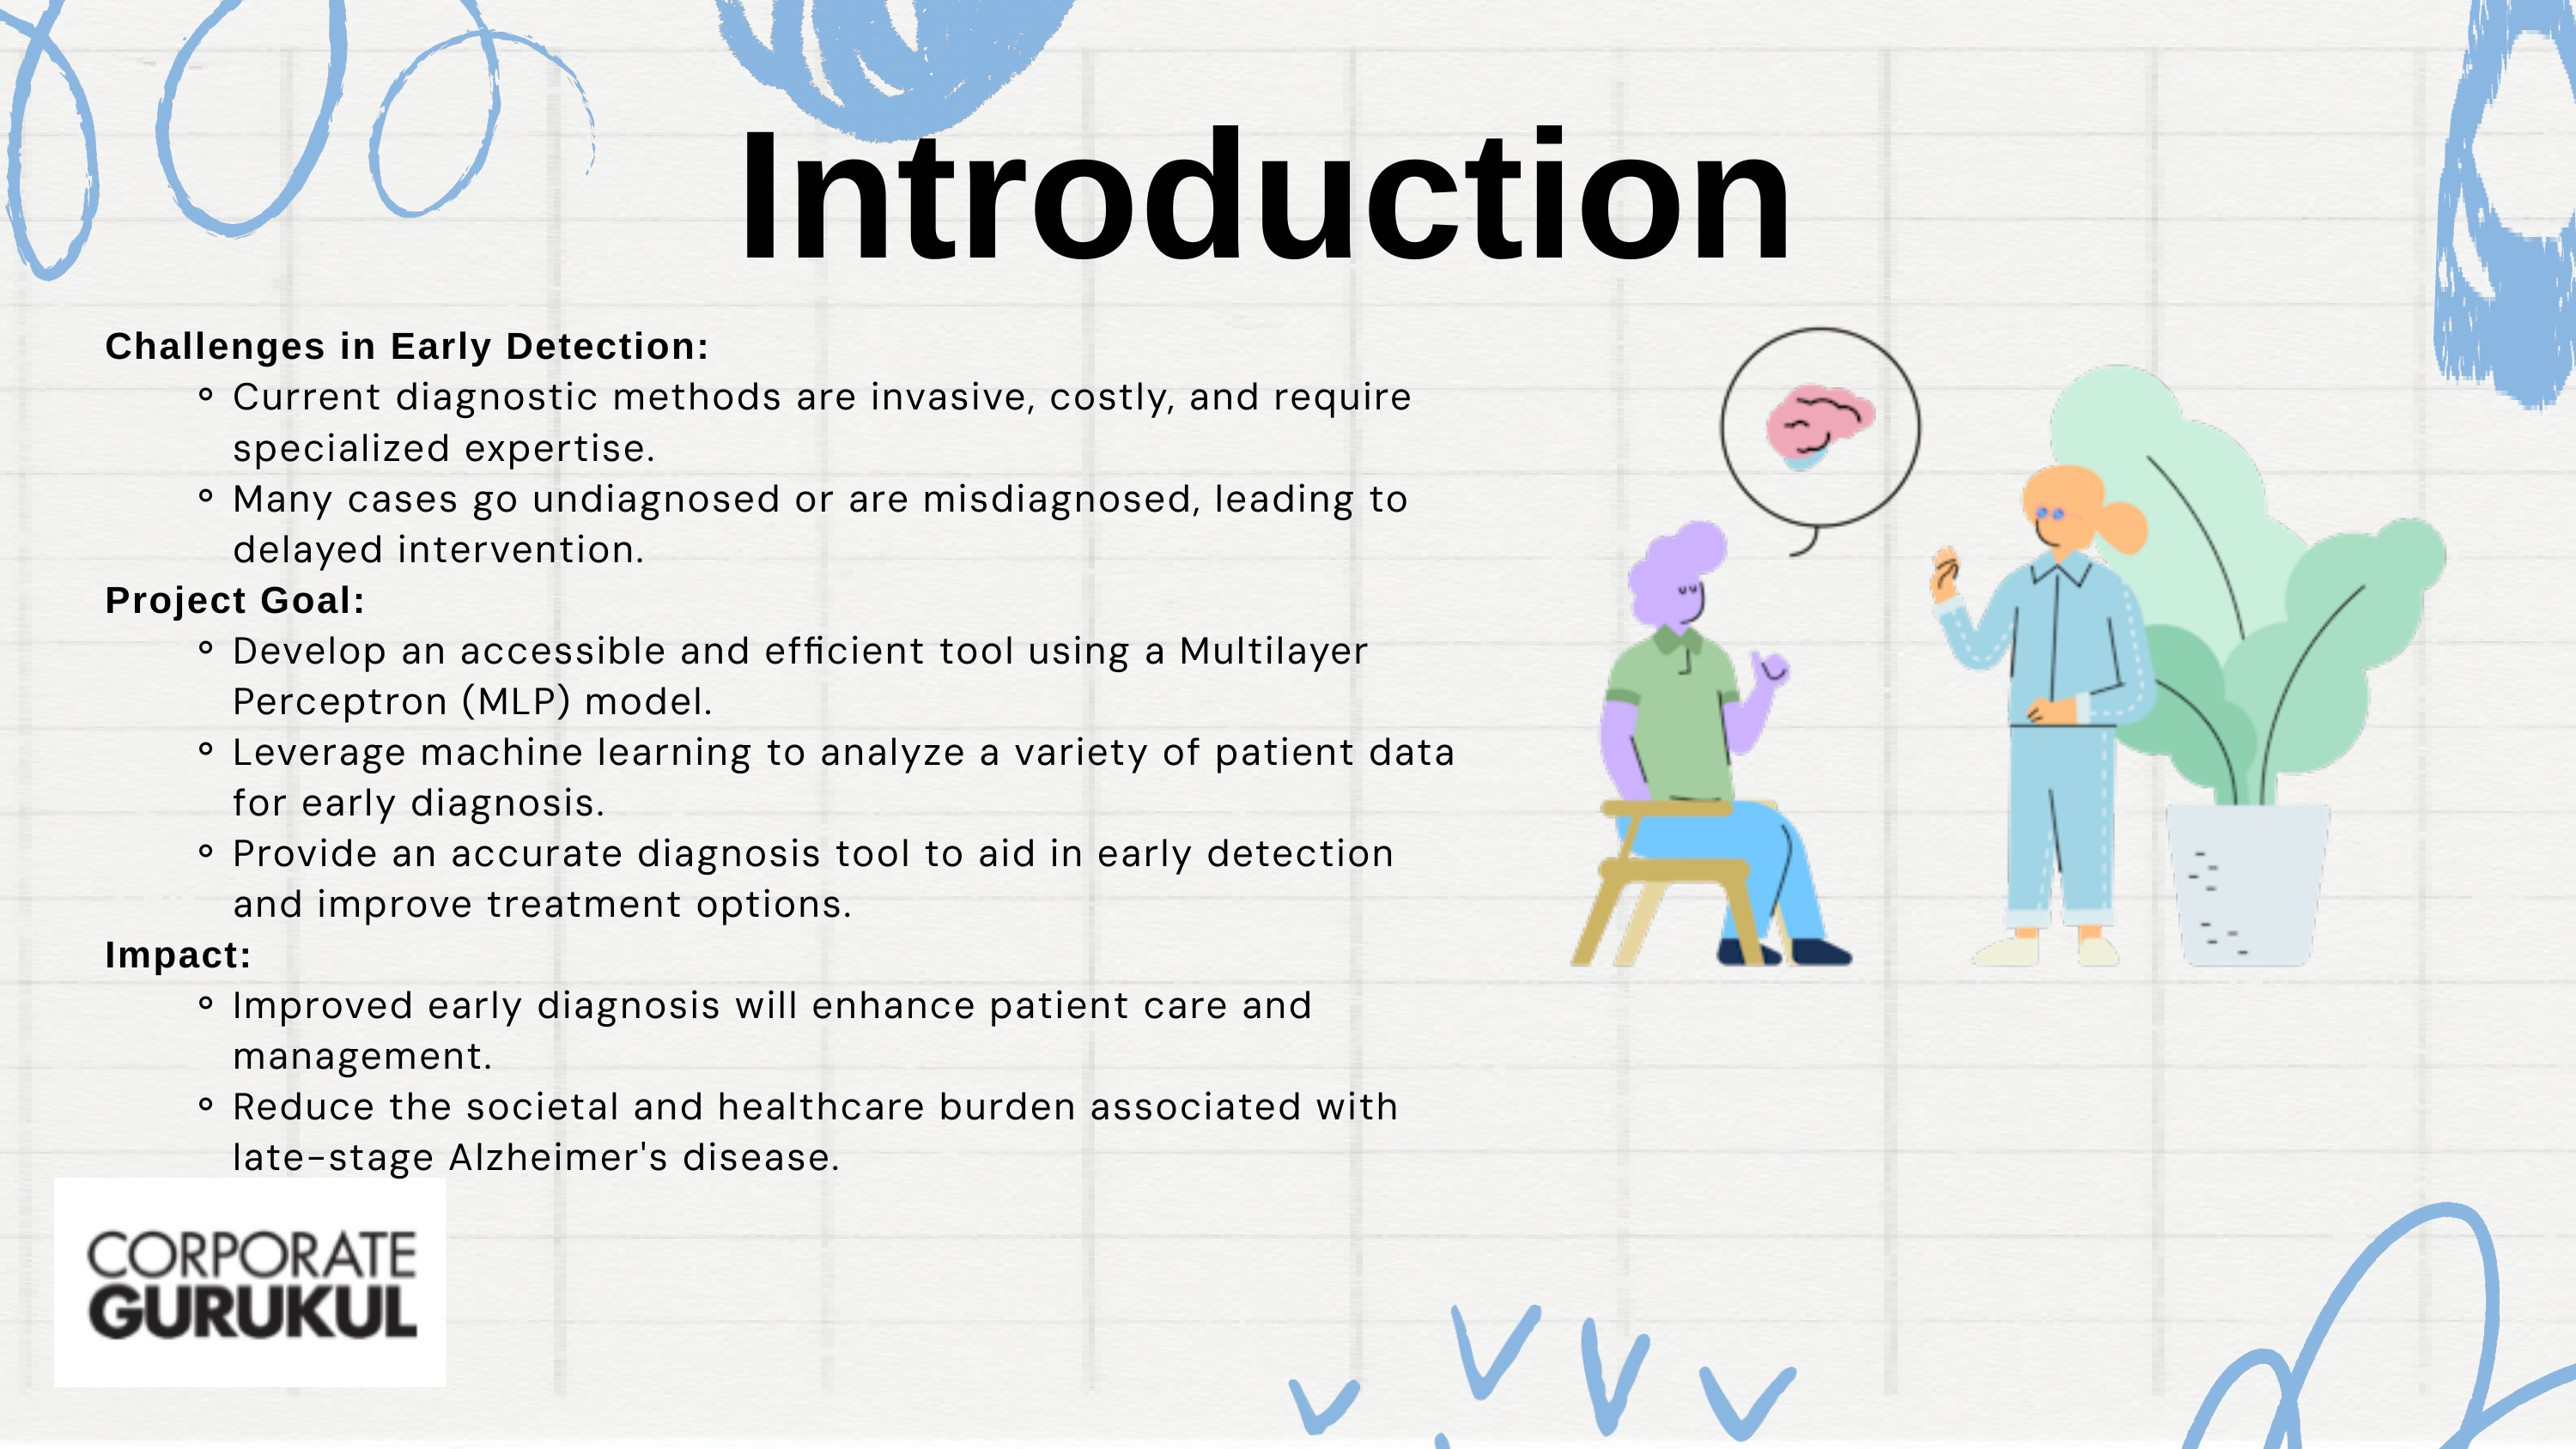

Introduction

Challenges in Early Detection:
Current diagnostic methods are invasive, costly, and require specialized expertise.
Many cases go undiagnosed or are misdiagnosed, leading to delayed intervention.
Project Goal:
Develop an accessible and efficient tool using a Multilayer Perceptron (MLP) model.
Leverage machine learning to analyze a variety of patient data for early diagnosis.
Provide an accurate diagnosis tool to aid in early detection and improve treatment options.
Impact:
Improved early diagnosis will enhance patient care and management.
Reduce the societal and healthcare burden associated with late-stage Alzheimer's disease.